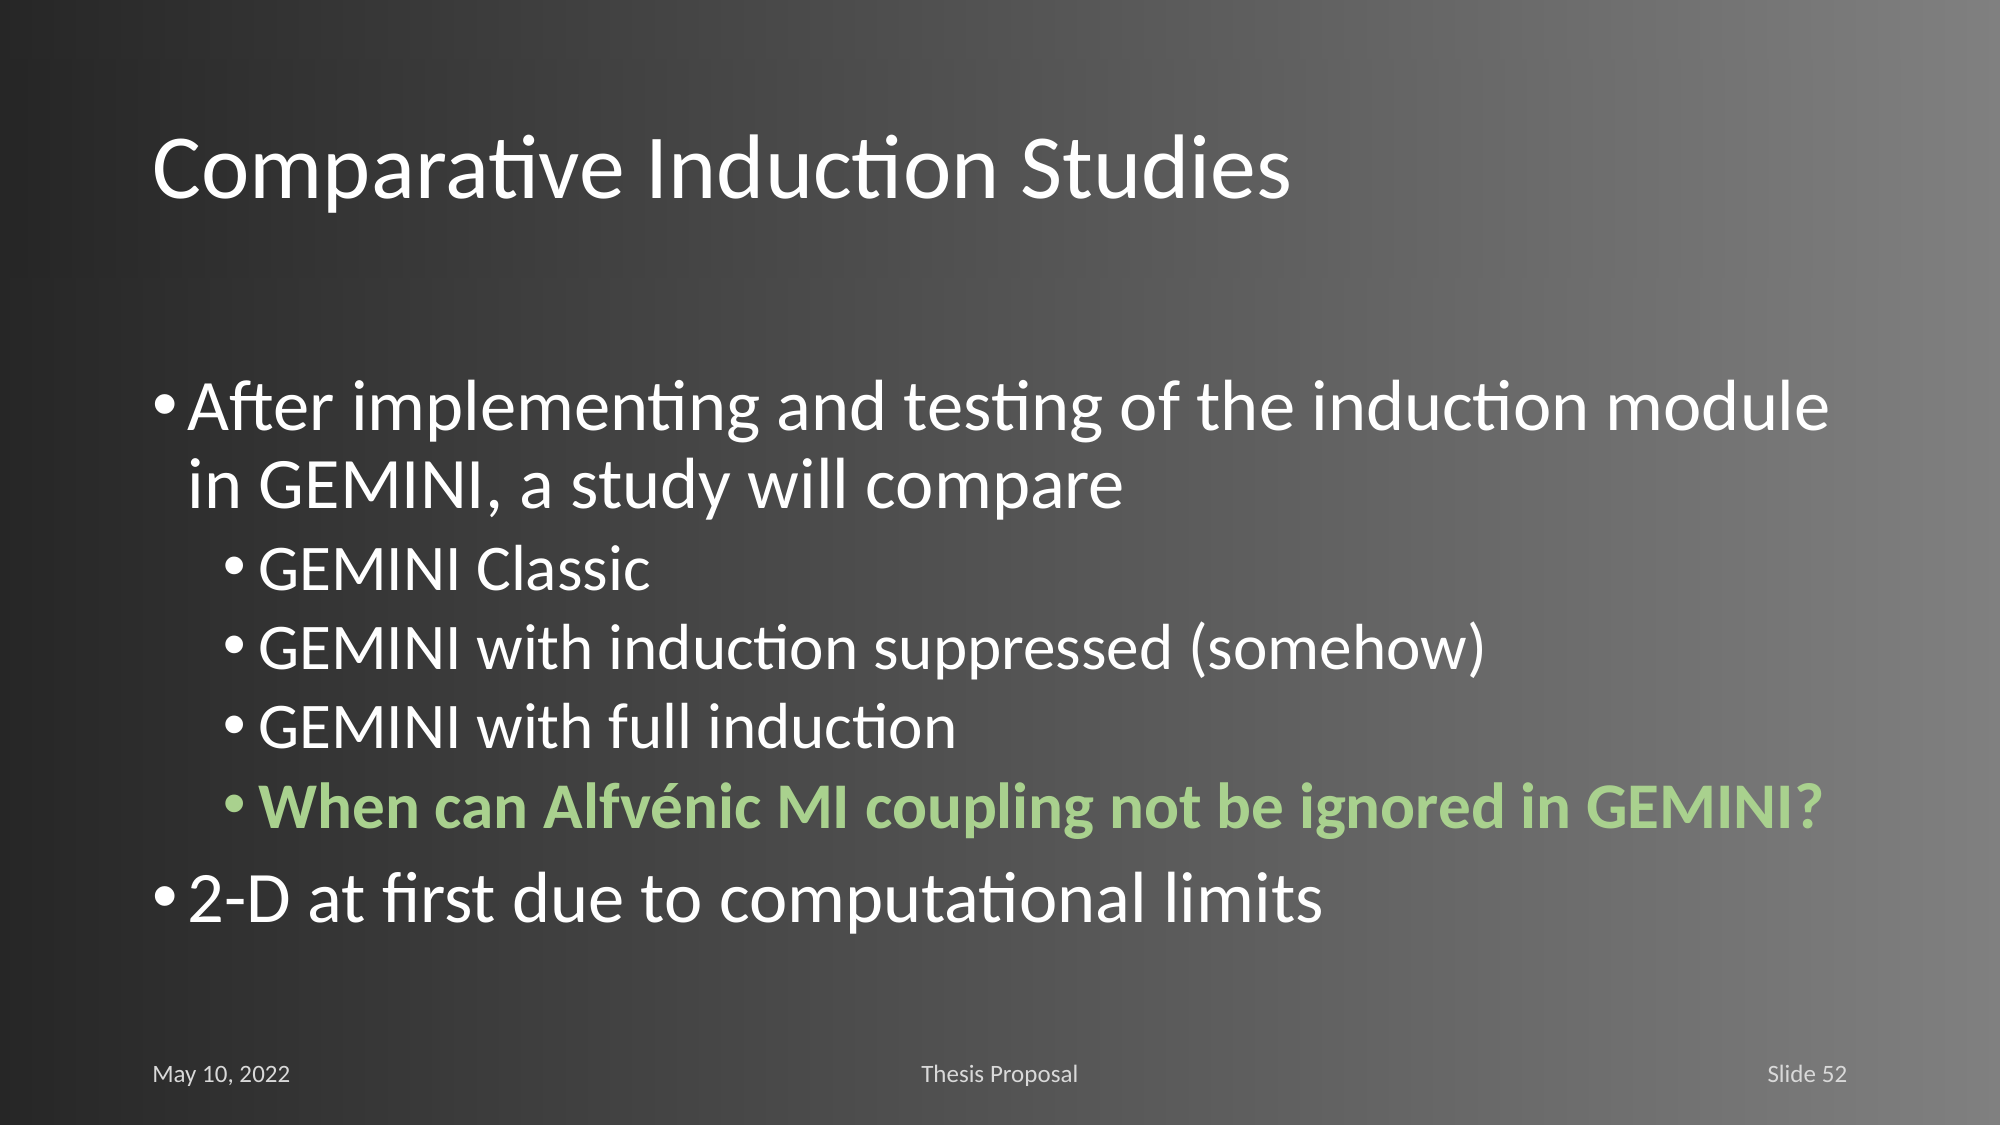

# Comparative Induction Studies
After implementing and testing of the induction module in GEMINI, a study will compare
GEMINI Classic
GEMINI with induction suppressed (somehow)
GEMINI with full induction
When can Alfvénic MI coupling not be ignored in GEMINI?
2-D at first due to computational limits
May 10, 2022
Thesis Proposal
Slide 52